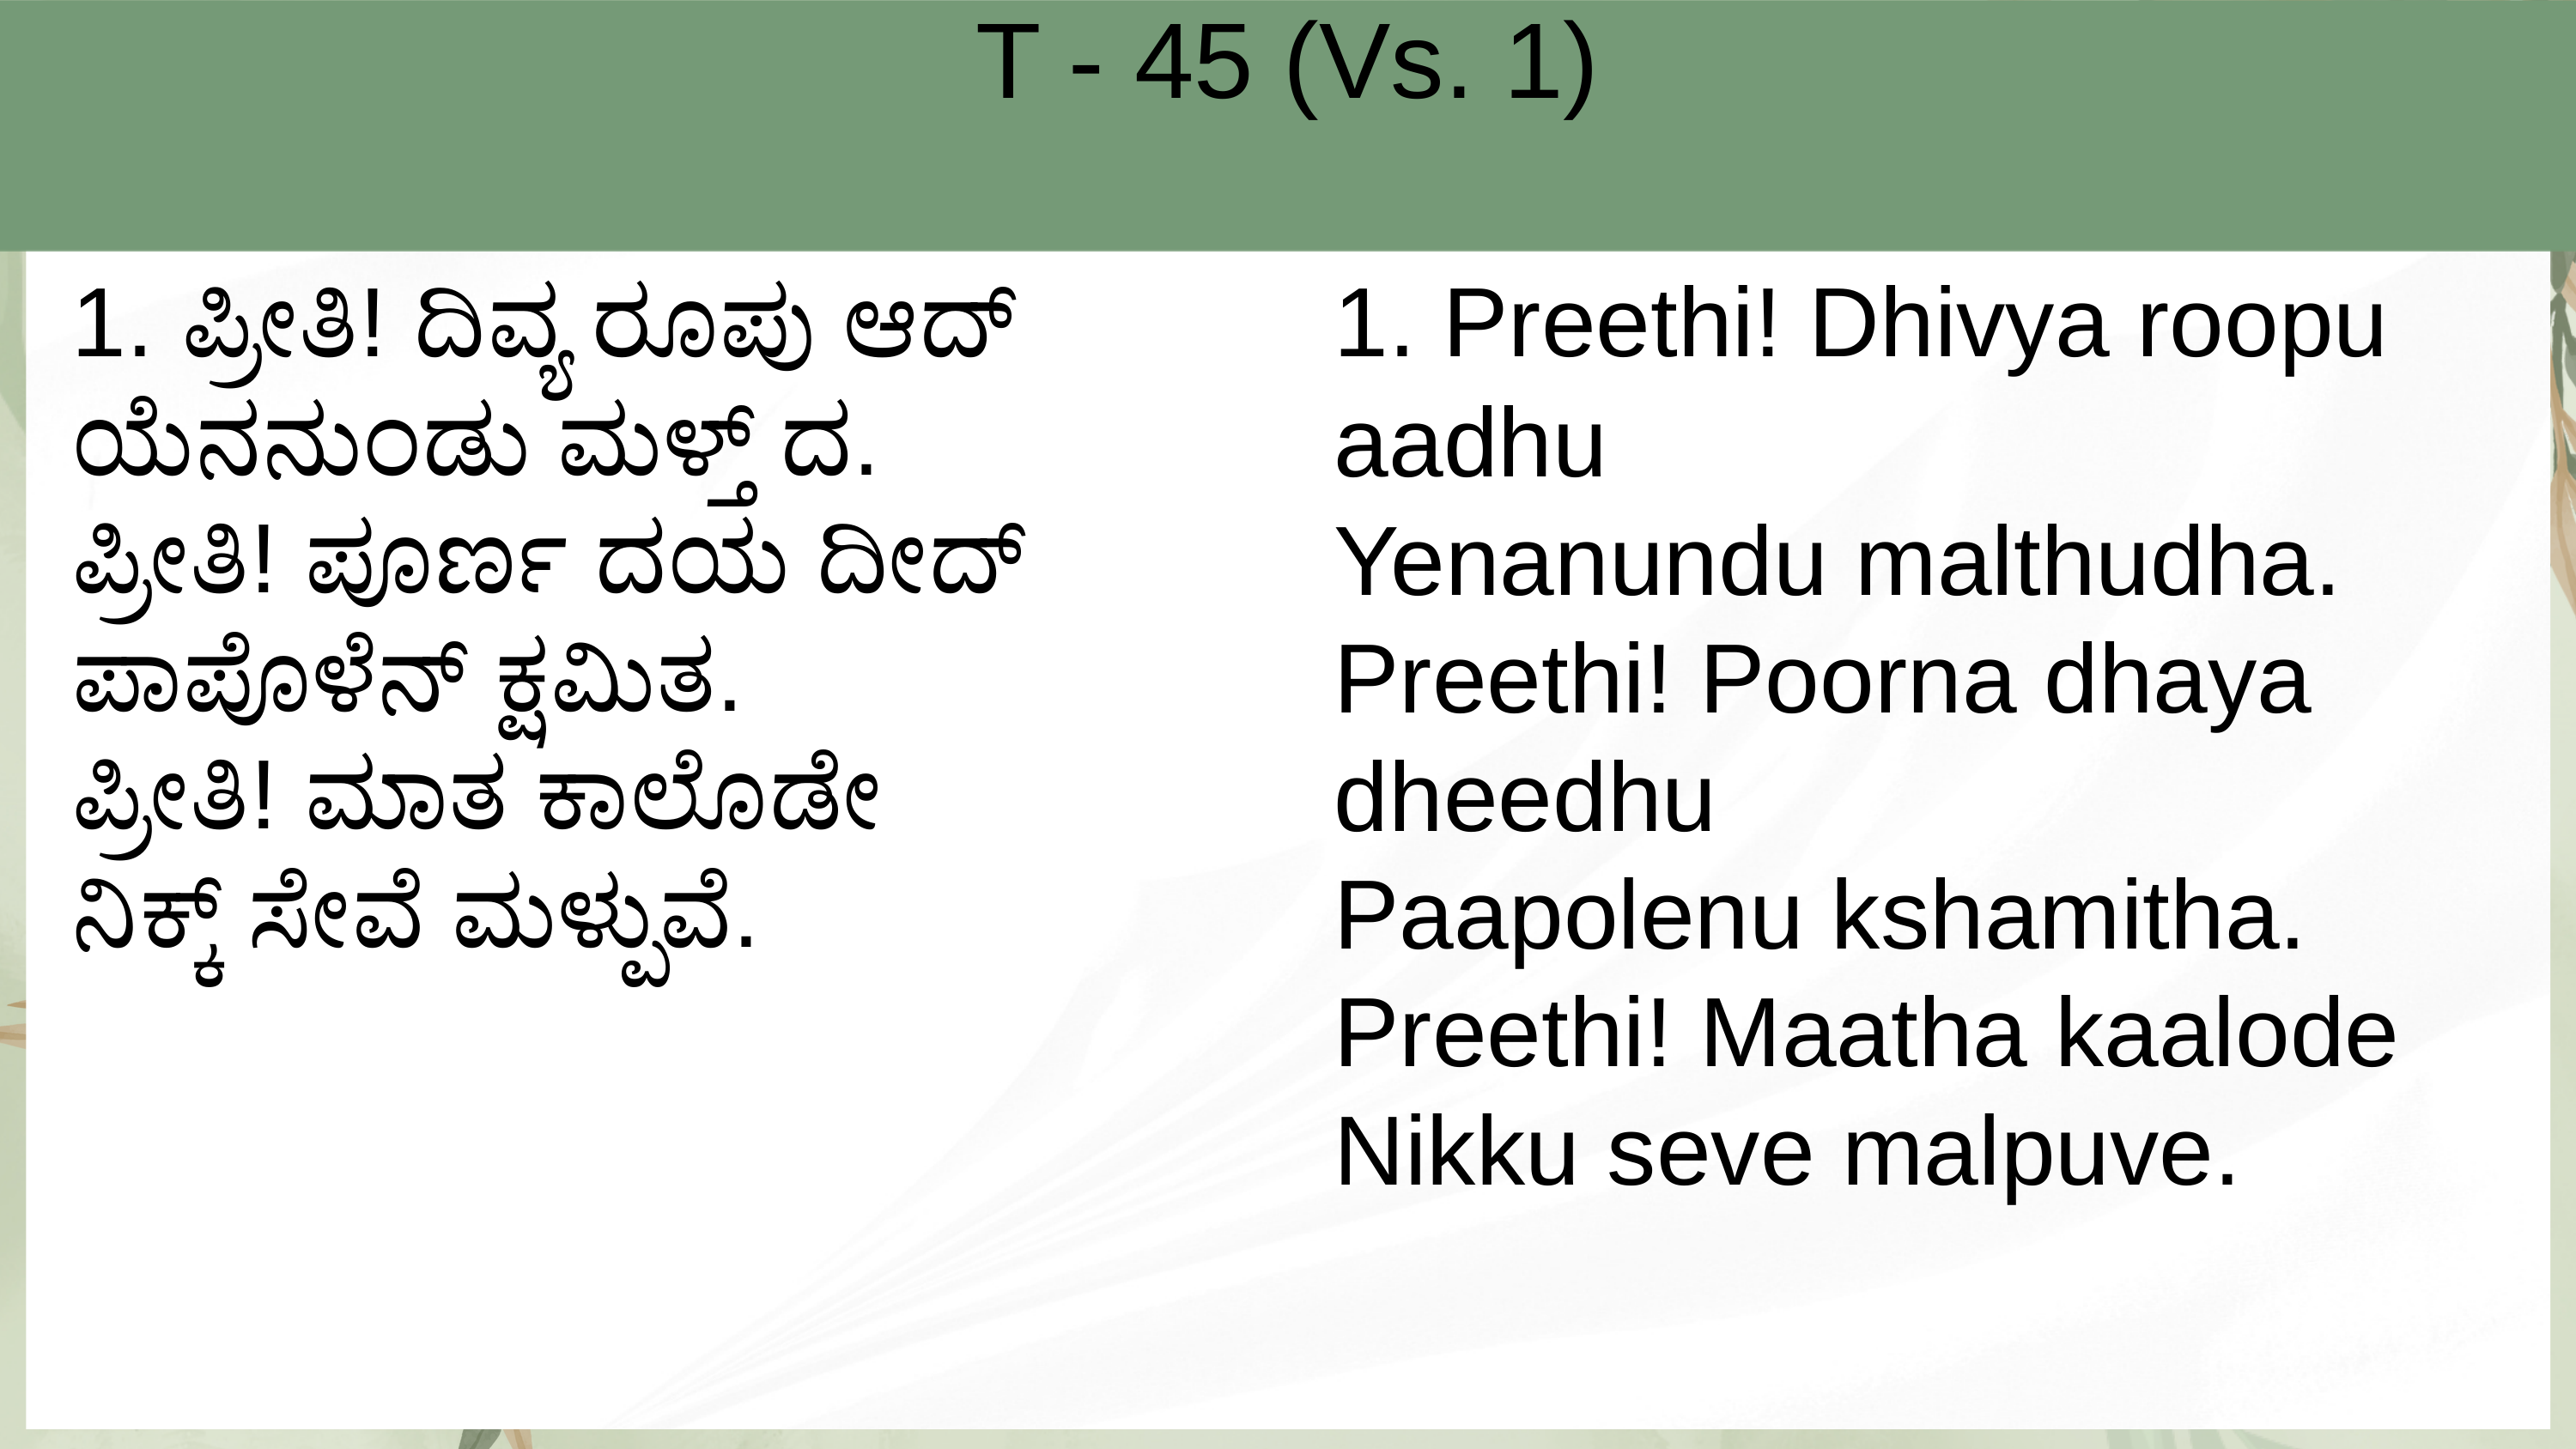

T - 45 (Vs. 1)

1. ಪ್ರೀತಿ! ದಿವ್ಯ ರೂಪು ಆದ್
ಯೆನನುಂಡು ಮಳ್ತ್ ದ.
ಪ್ರೀತಿ! ಪೂರ್ಣ ದಯ ದೀದ್
ಪಾಪೊಳೆನ್ ಕ್ಷಮಿತ.
ಪ್ರೀತಿ! ಮಾತ ಕಾಲೊಡೇ
ನಿಕ್ಕ್ ಸೇವೆ ಮಳ್ಪುವೆ.
1. Preethi! Dhivya roopu aadhu
Yenanundu malthudha.
Preethi! Poorna dhaya dheedhu
Paapolenu kshamitha.
Preethi! Maatha kaalode
Nikku seve malpuve.